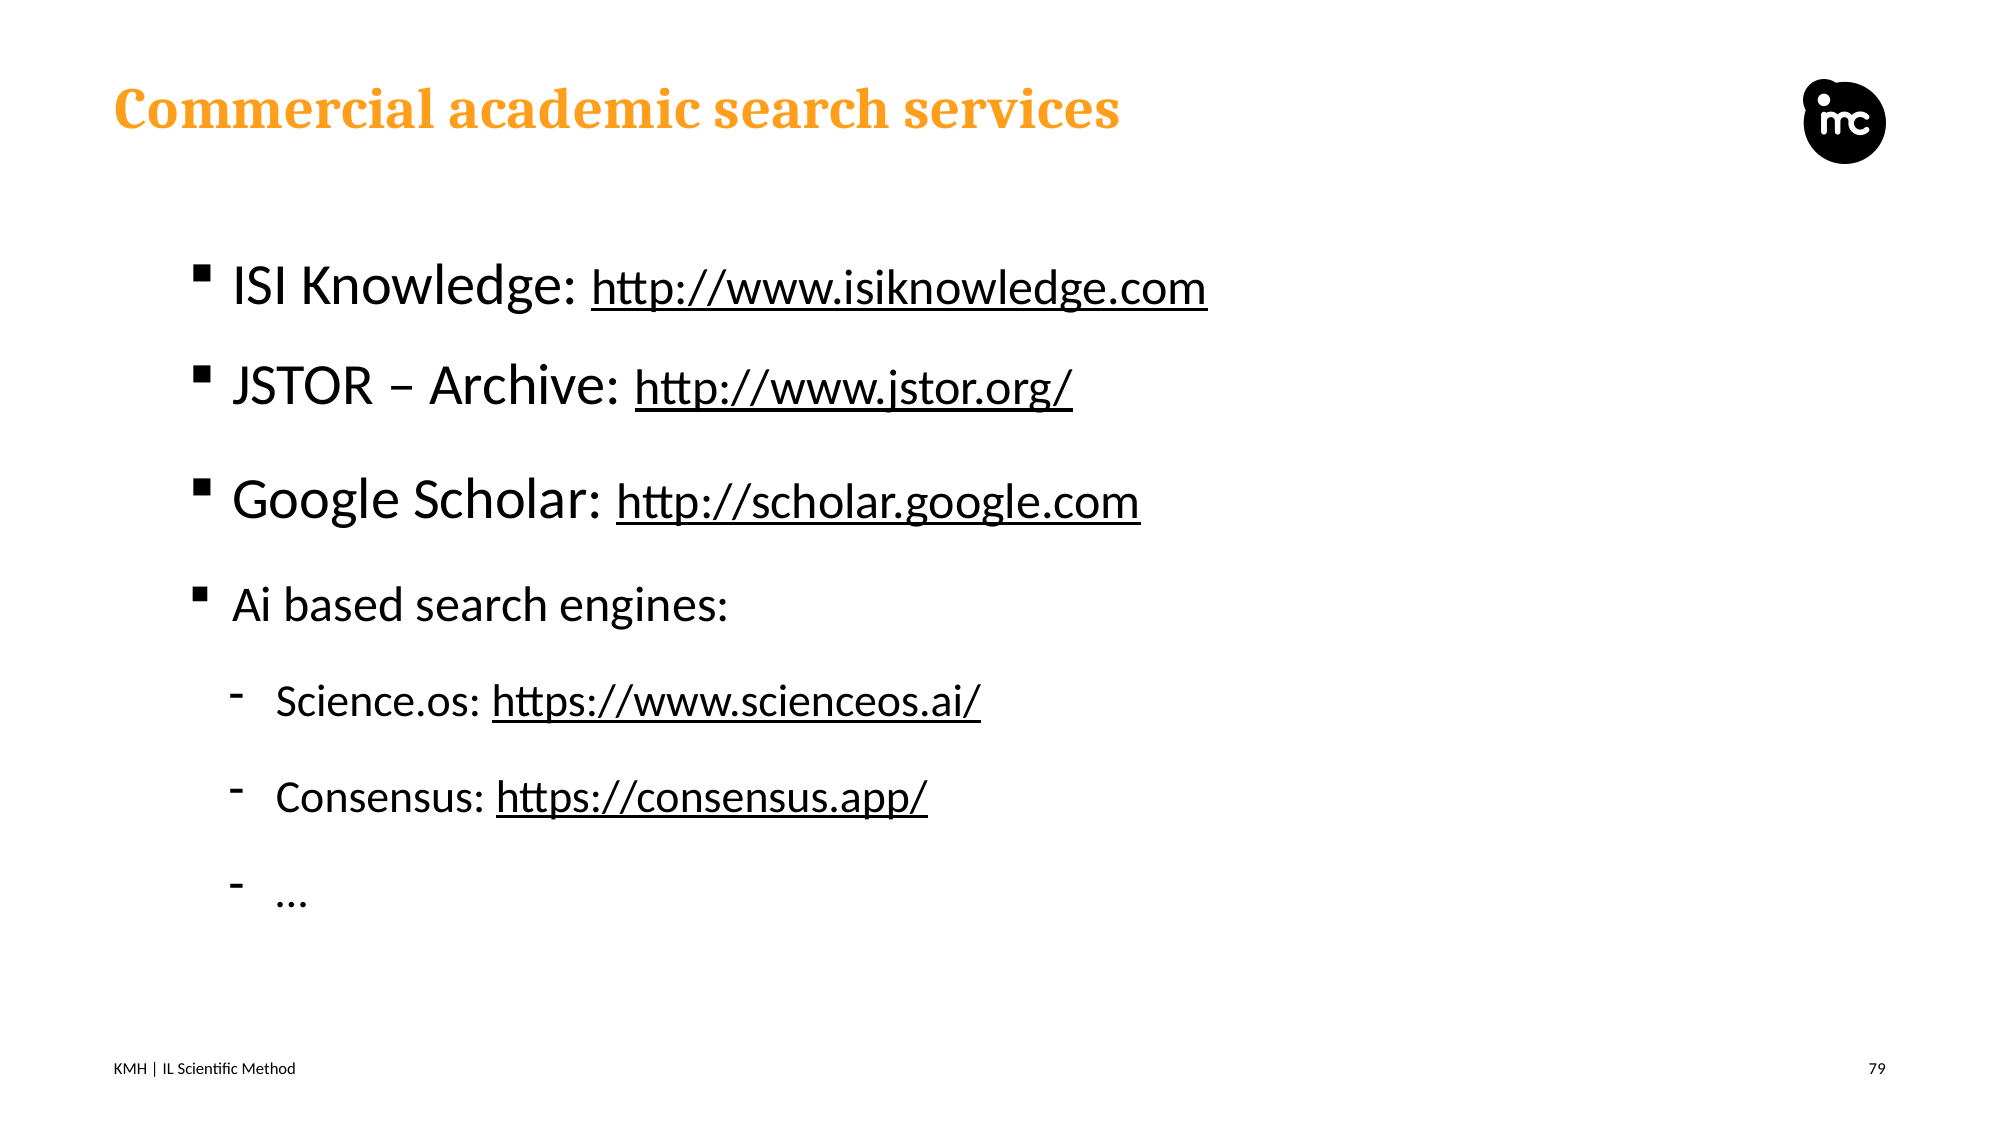

# Commercial academic search services
ISI Knowledge: http://www.isiknowledge.com
JSTOR – Archive: http://www.jstor.org/
Google Scholar: http://scholar.google.com
Ai based search engines:
Science.os: https://www.scienceos.ai/
Consensus: https://consensus.app/
…

KMH | IL Scientific Method

79